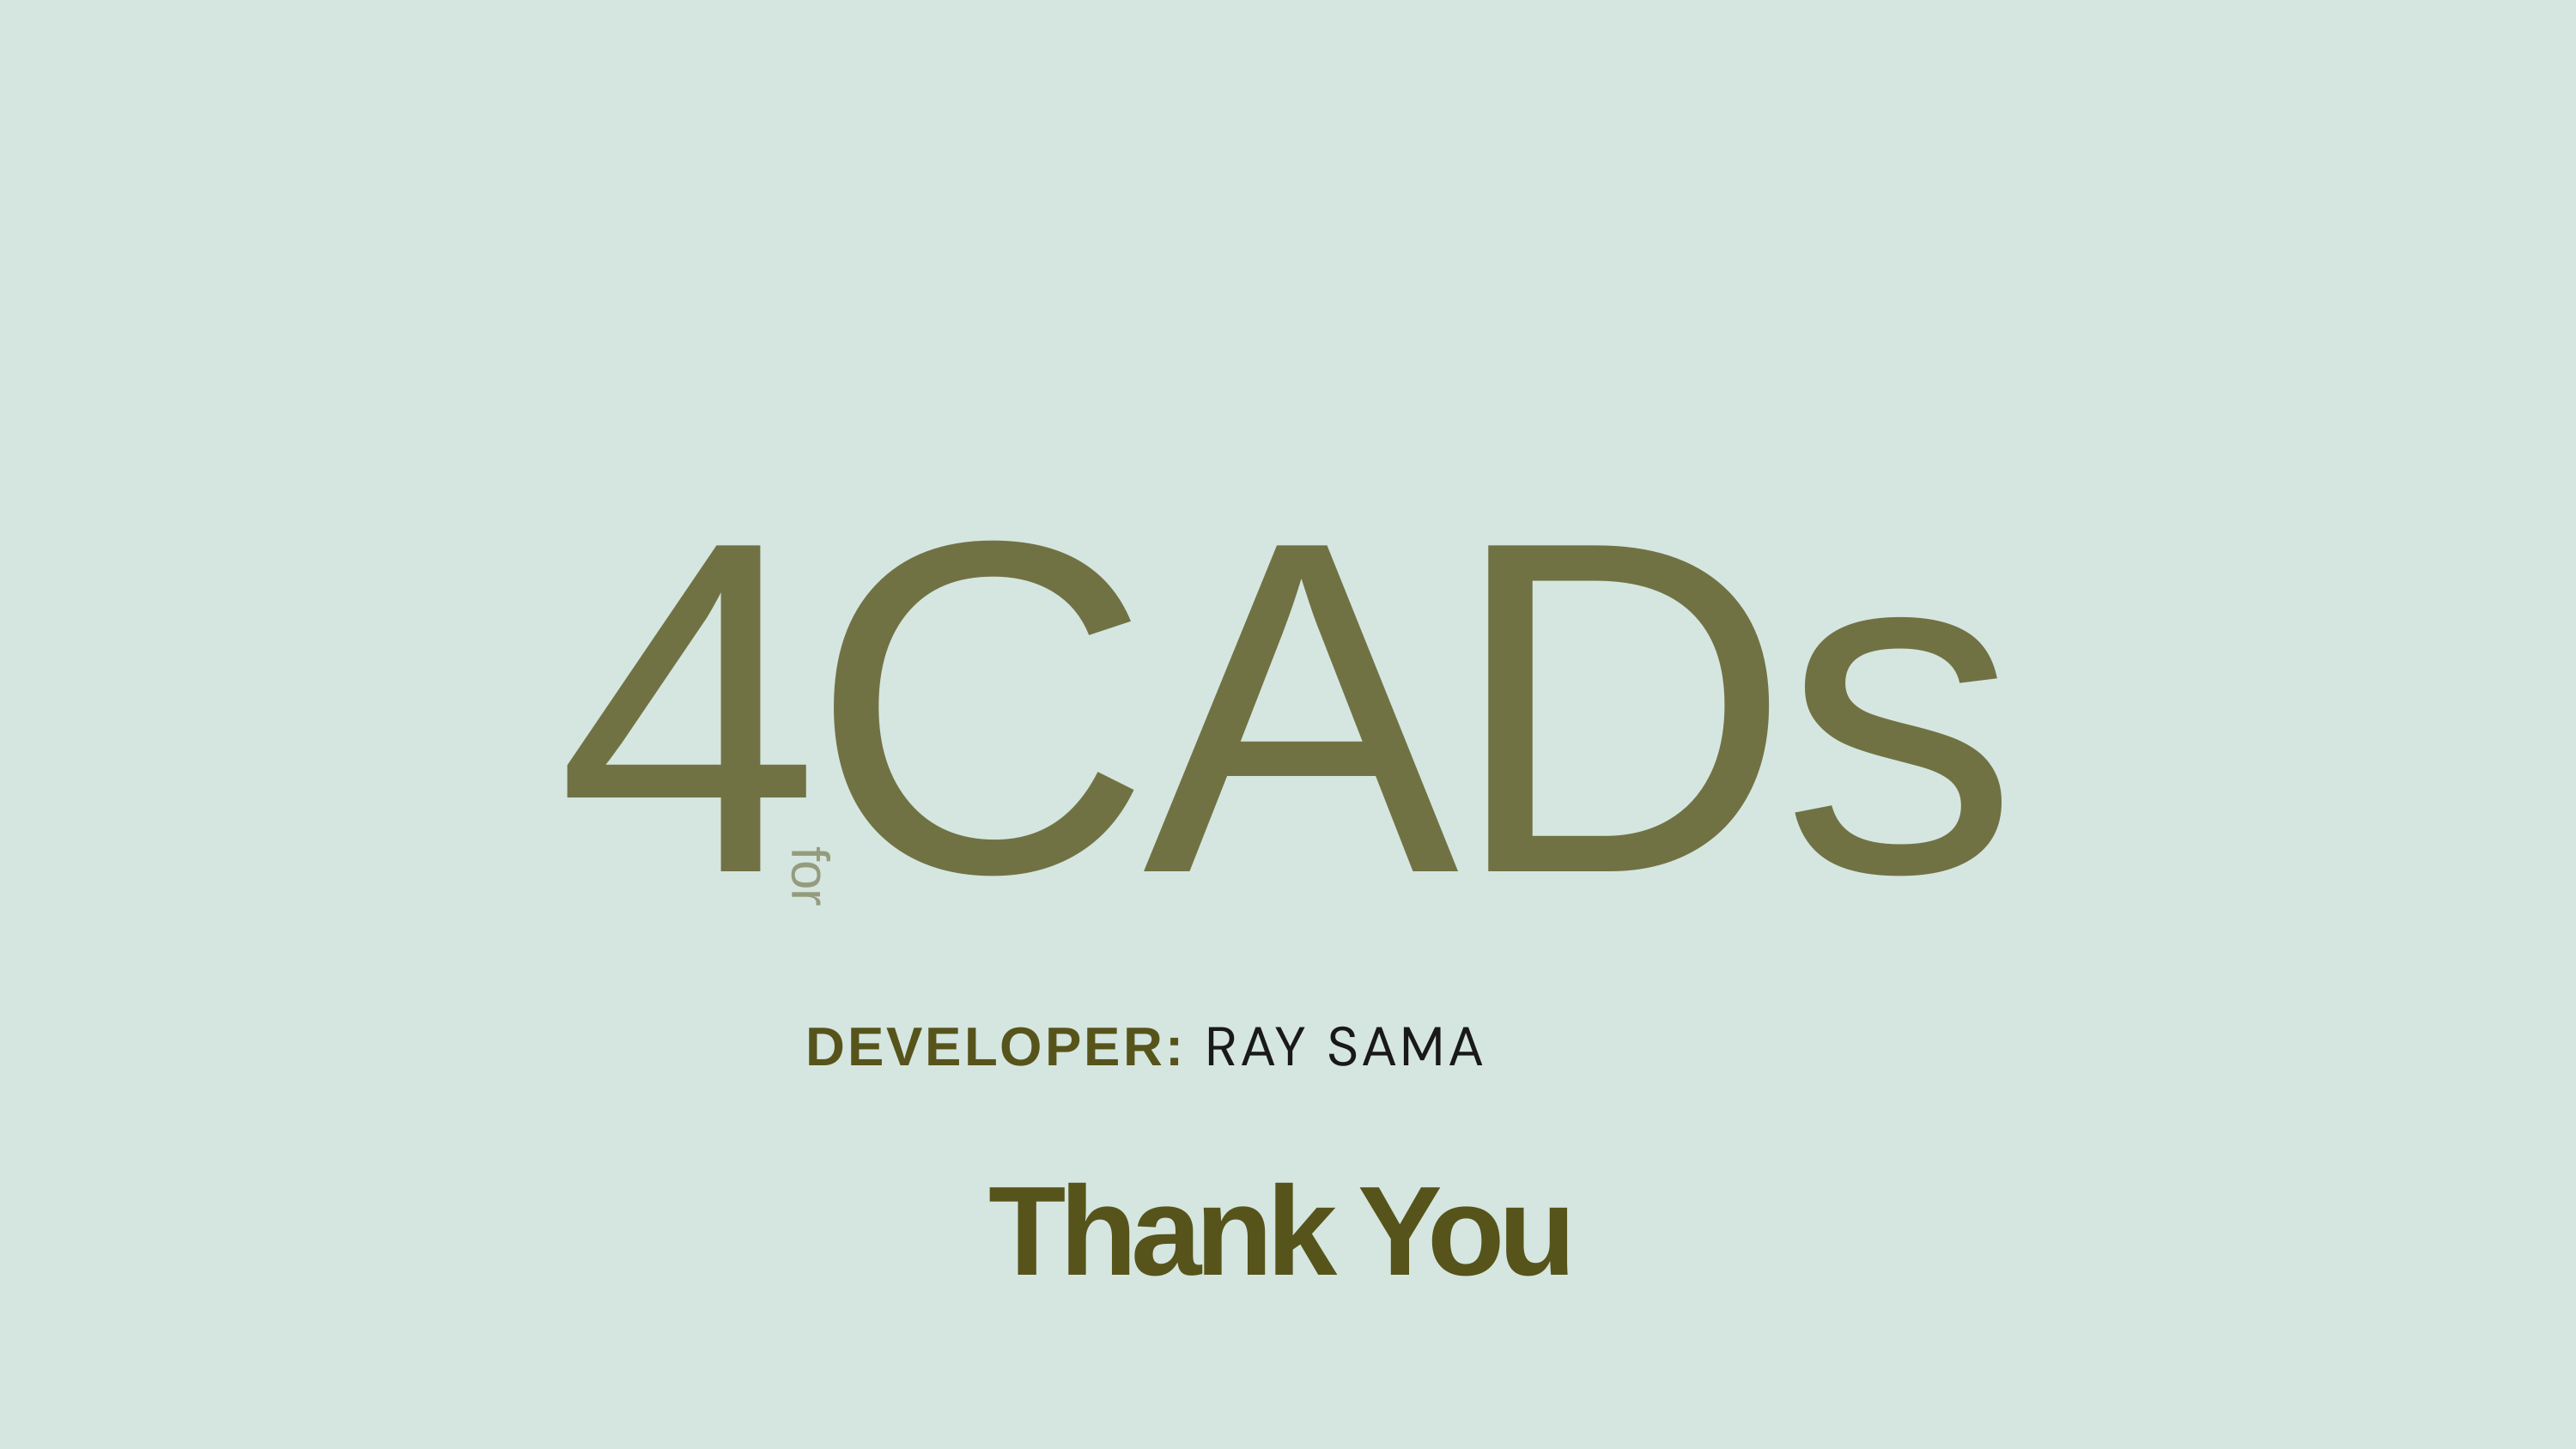

4CADs
for
DEVELOPER: RAY SAMA
Thank You